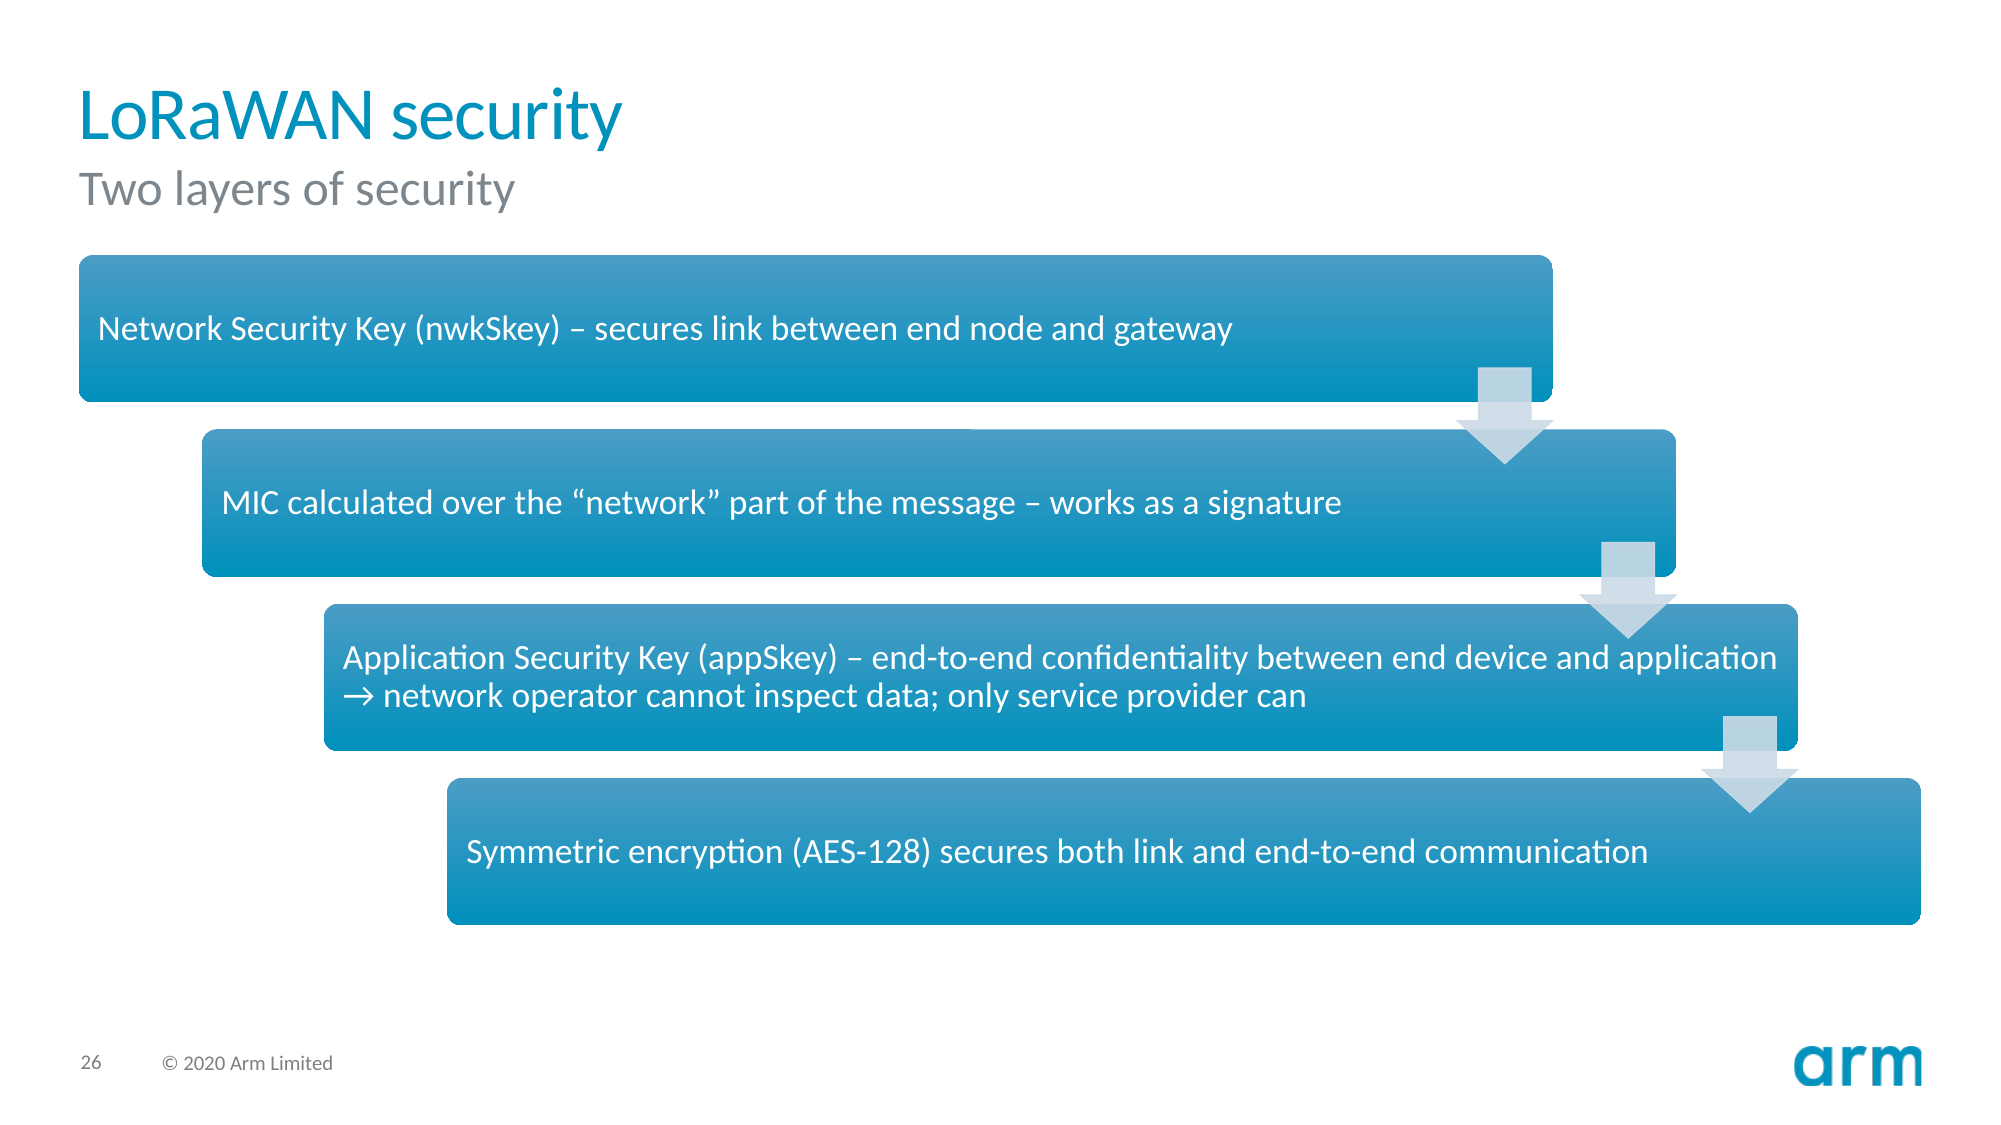

# LoRaWAN security
Two layers of security
Network Security Key (nwkSkey) – secures link between end node and gateway
MIC calculated over the “network” part of the message – works as a signature
Application Security Key (appSkey) – end-to-end confidentiality between end device and application → network operator cannot inspect data; only service provider can
Symmetric encryption (AES-128) secures both link and end-to-end communication